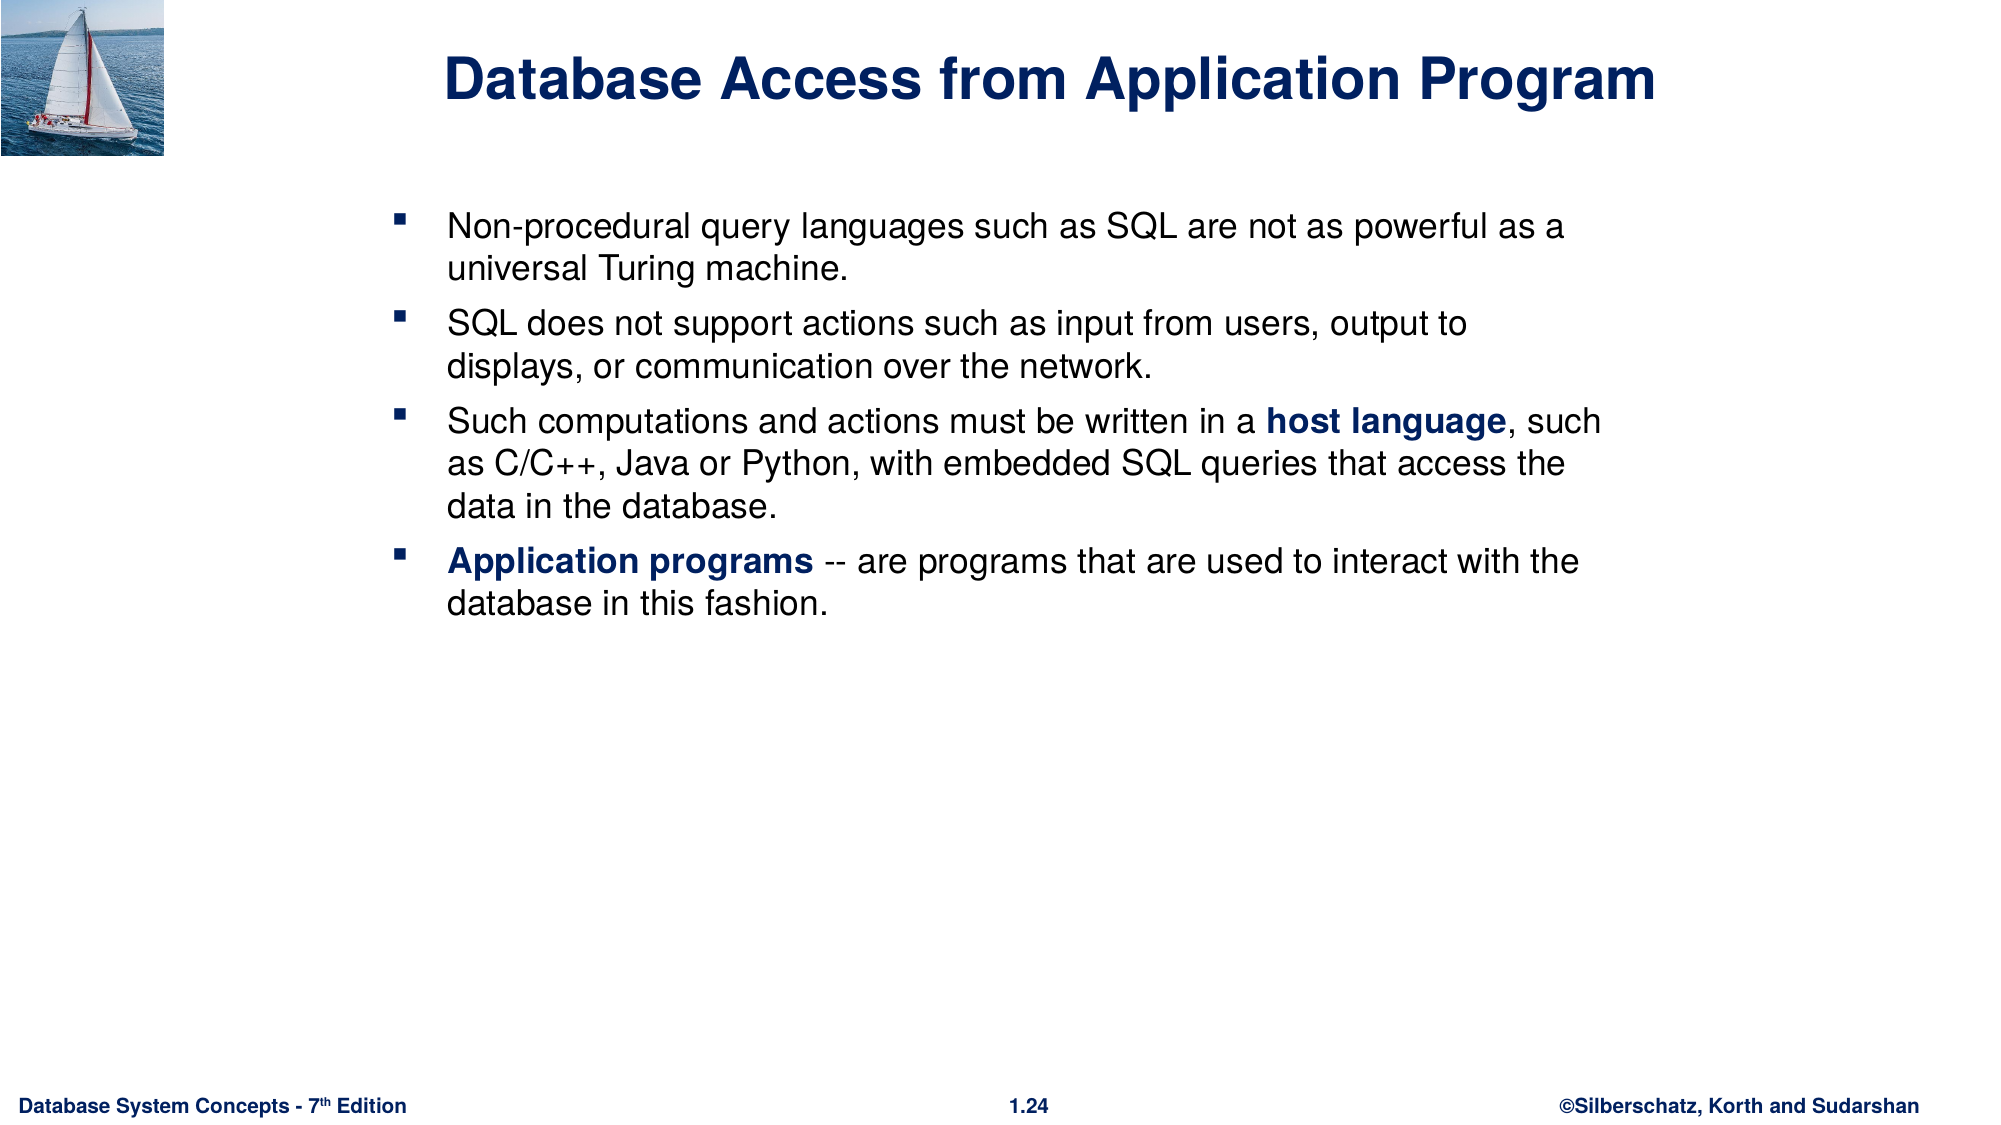

# Database Access from Application Program
Non-procedural query languages such as SQL are not as powerful as a universal Turing machine.
SQL does not support actions such as input from users, output to displays, or communication over the network.
Such computations and actions must be written in a host language, such as C/C++, Java or Python, with embedded SQL queries that access the data in the database.
Application programs -- are programs that are used to interact with the database in this fashion.